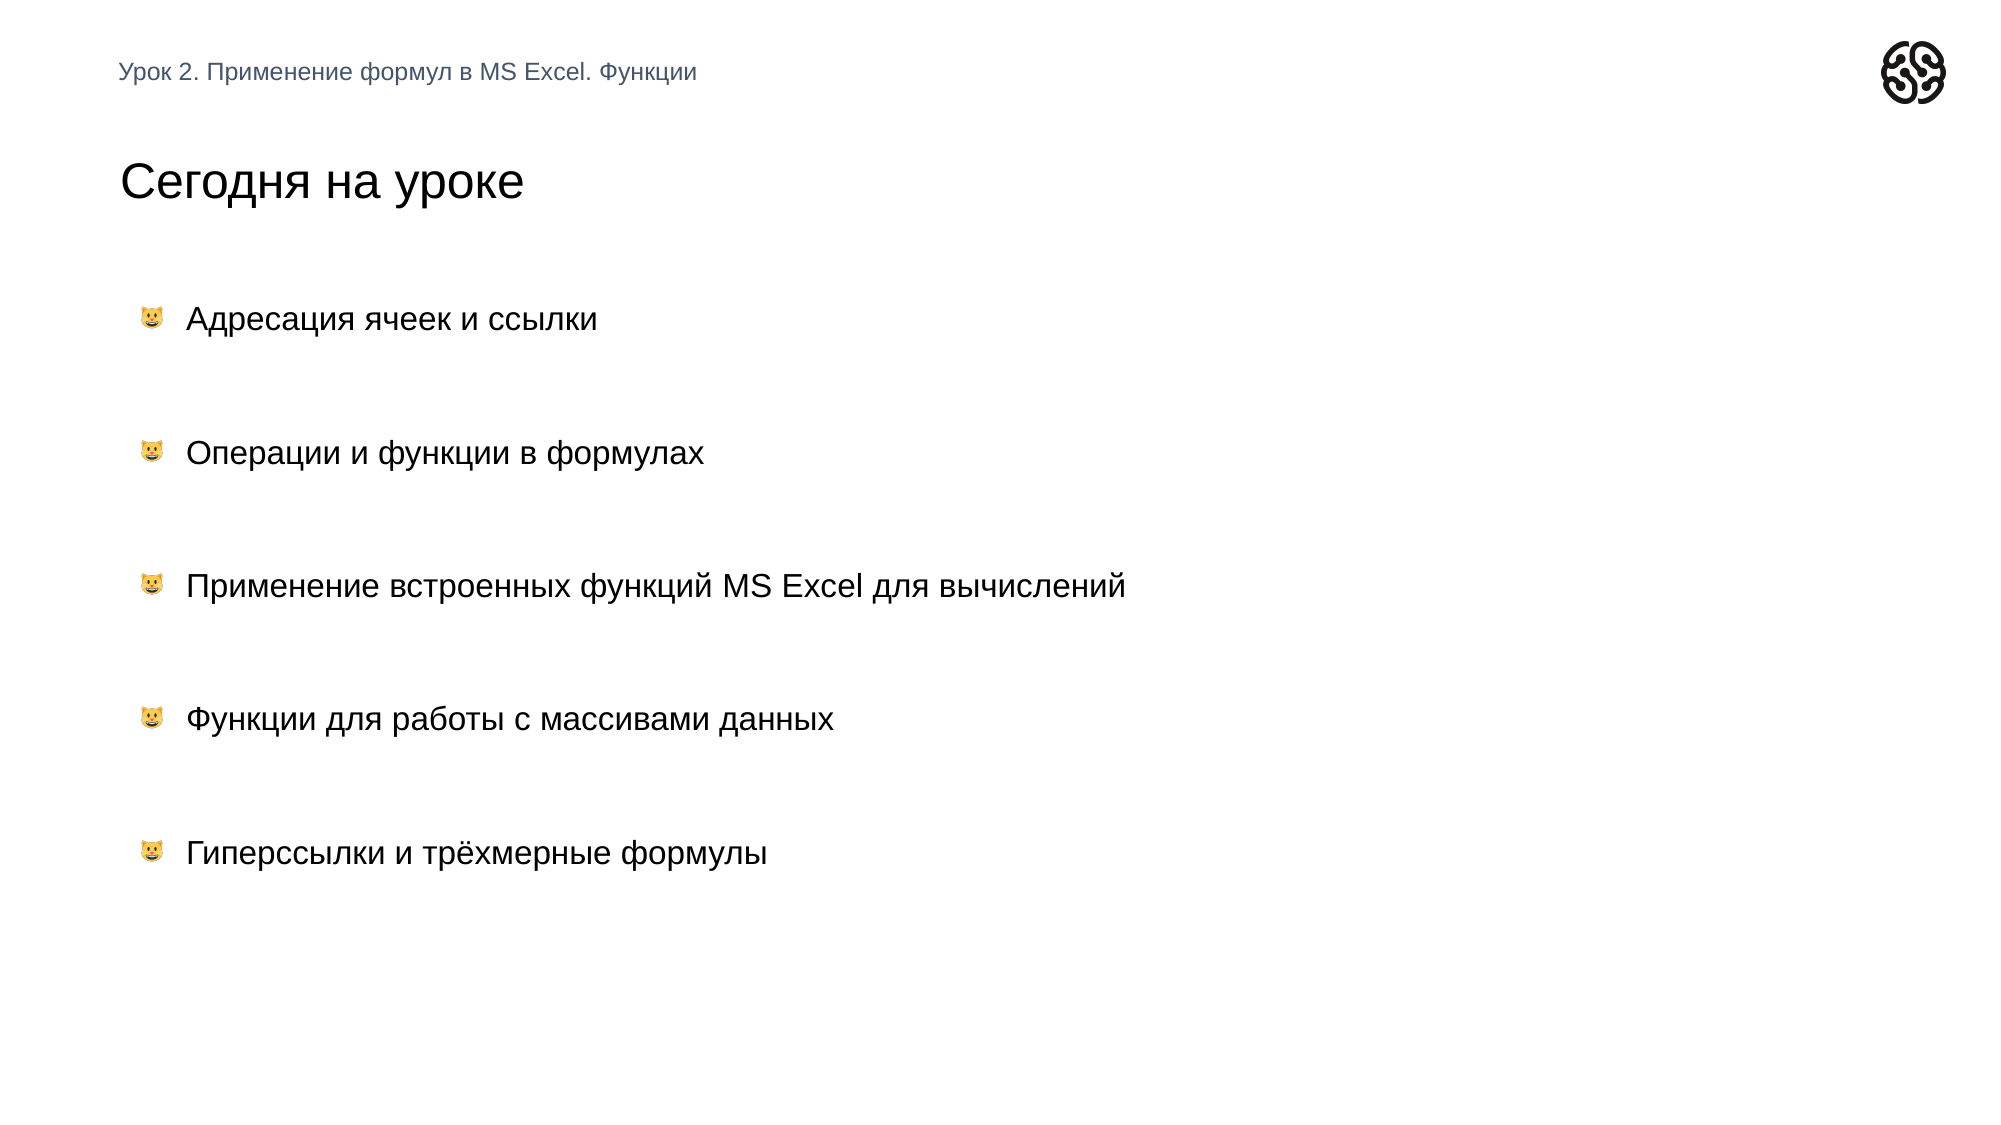

Урок 2. Применение формул в MS Excel. Функции
# Сегодня на уроке
Адресация ячеек и ссылки

Операции и функции в формулах

Применение встроенных функций MS Excel для вычислений

Функции для работы с массивами данных

Гиперссылки и трёхмерные формулы